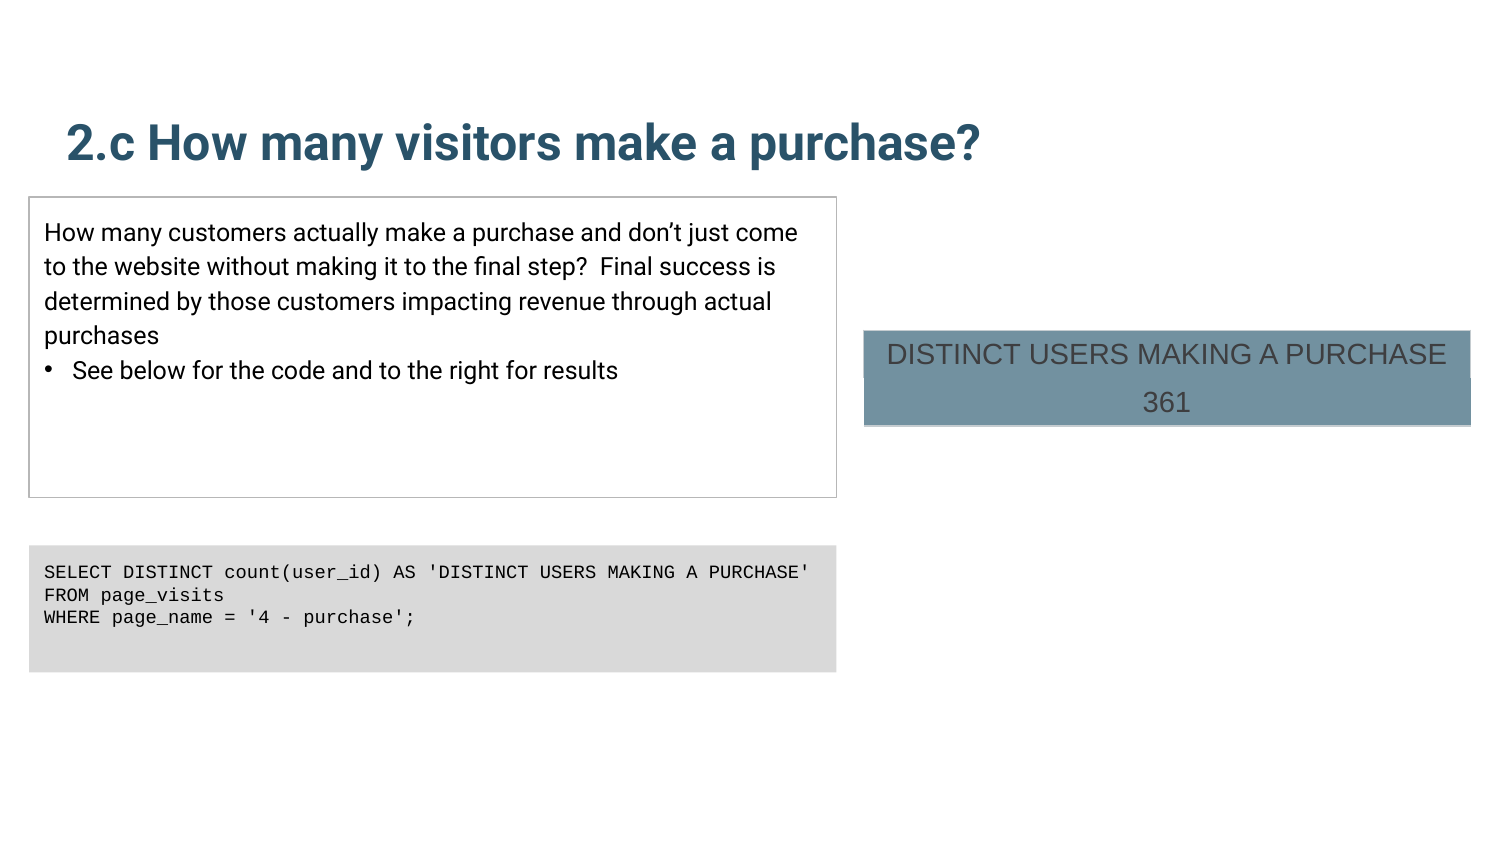

2.c How many visitors make a purchase?
How many customers actually make a purchase and don’t just come to the website without making it to the final step?  Final success is determined by those customers impacting revenue through actual purchases
See below for the code and to the right for results

| DISTINCT USERS MAKING A PURCHASE |
| --- |
| 361 |
SELECT DISTINCT count(user_id) AS 'DISTINCT USERS MAKING A PURCHASE'
FROM page_visits
WHERE page_name = '4 - purchase';